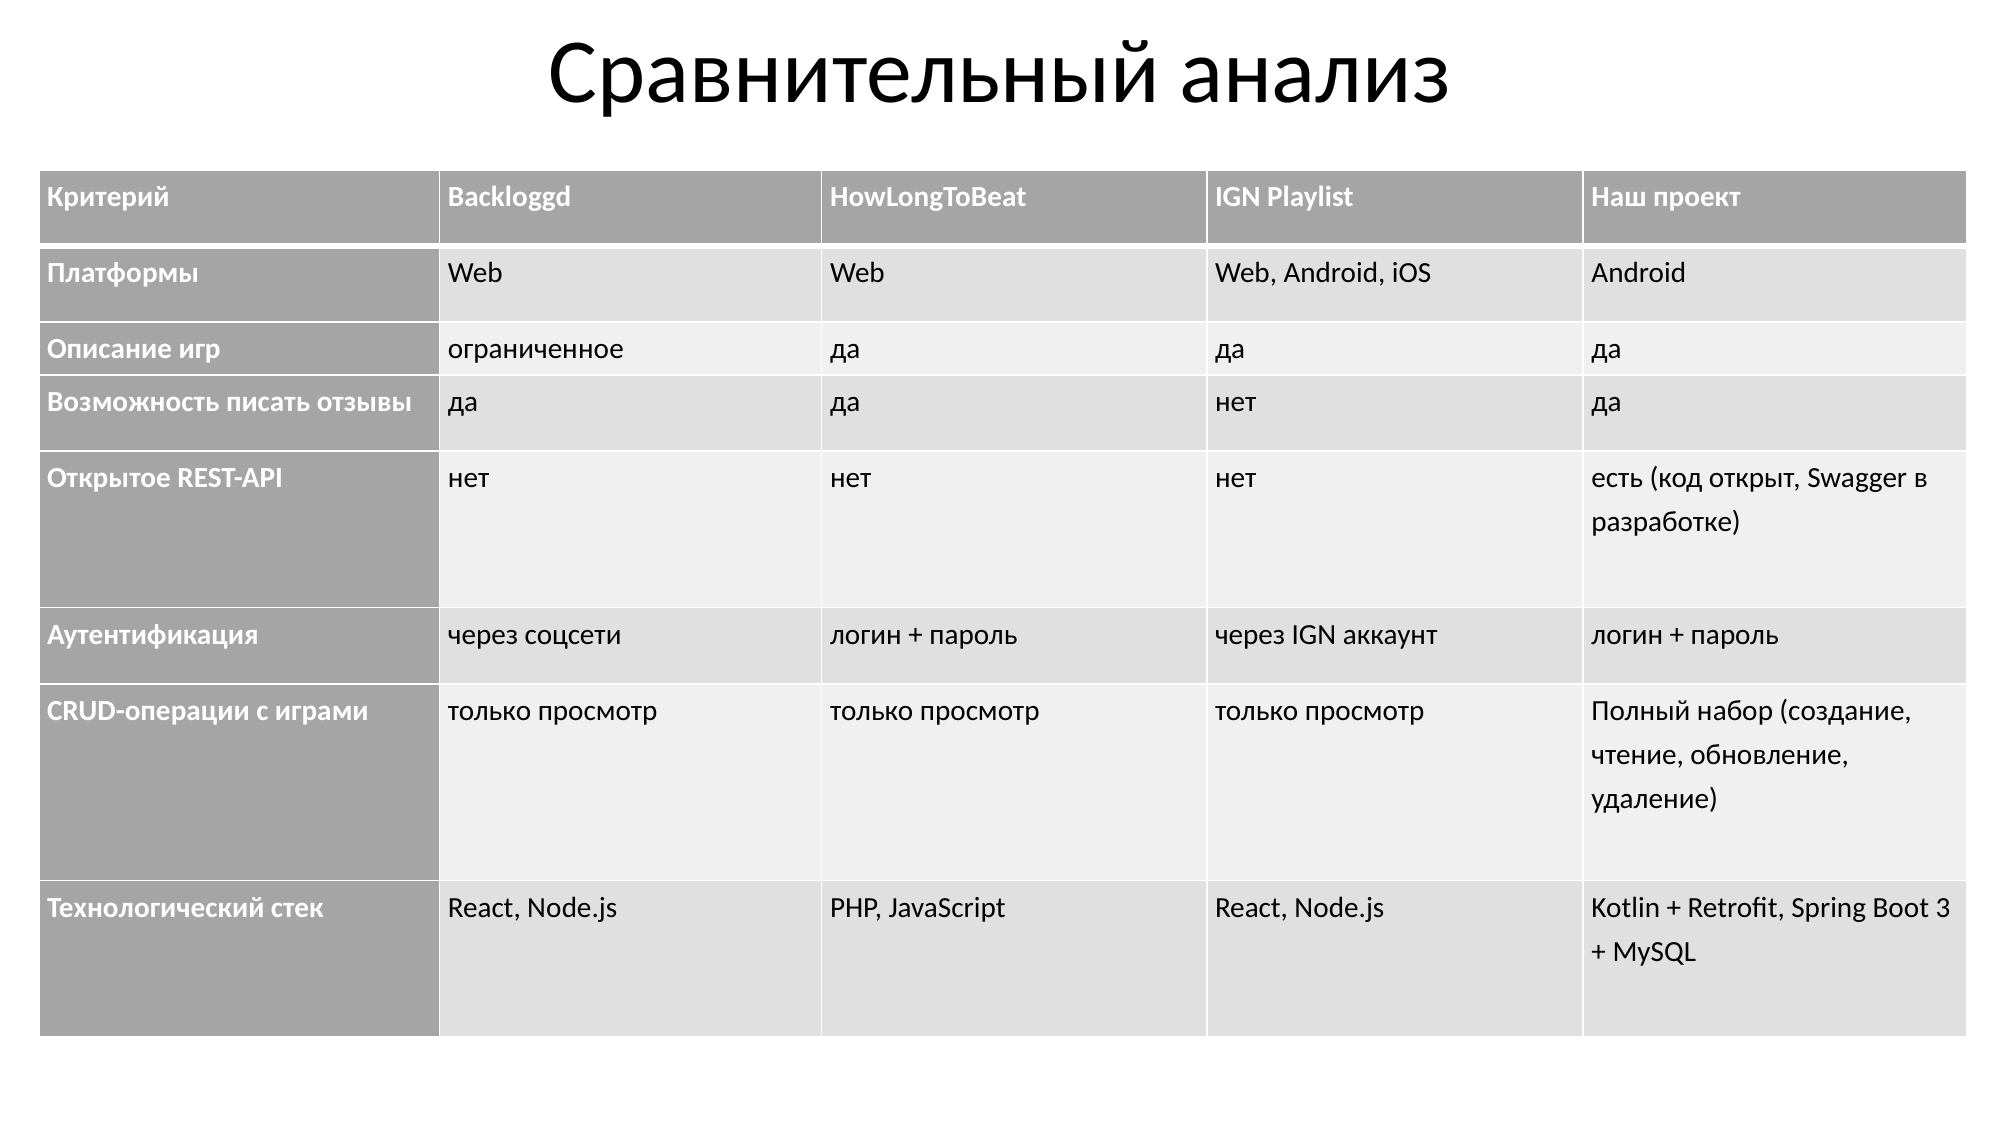

Сравнительный анализ
| Критерий | Backloggd | HowLongToBeat | IGN Playlist | Наш проект |
| --- | --- | --- | --- | --- |
| Платформы | Web | Web | Web, Android, iOS | Android |
| Описание игр | ограниченное | да | да | да |
| Возможность писать отзывы | да | да | нет | да |
| Открытое REST-API | нет | нет | нет | есть (код открыт, Swagger в разработке) |
| Аутентификация | через соцсети | логин + пароль | через IGN аккаунт | логин + пароль |
| CRUD-операции с играми | только просмотр | только просмотр | только просмотр | Полный набор (создание, чтение, обновление, удаление) |
| Технологический стек | React, Node.js | PHP, JavaScript | React, Node.js | Kotlin + Retrofit, Spring Boot 3 + MySQL |